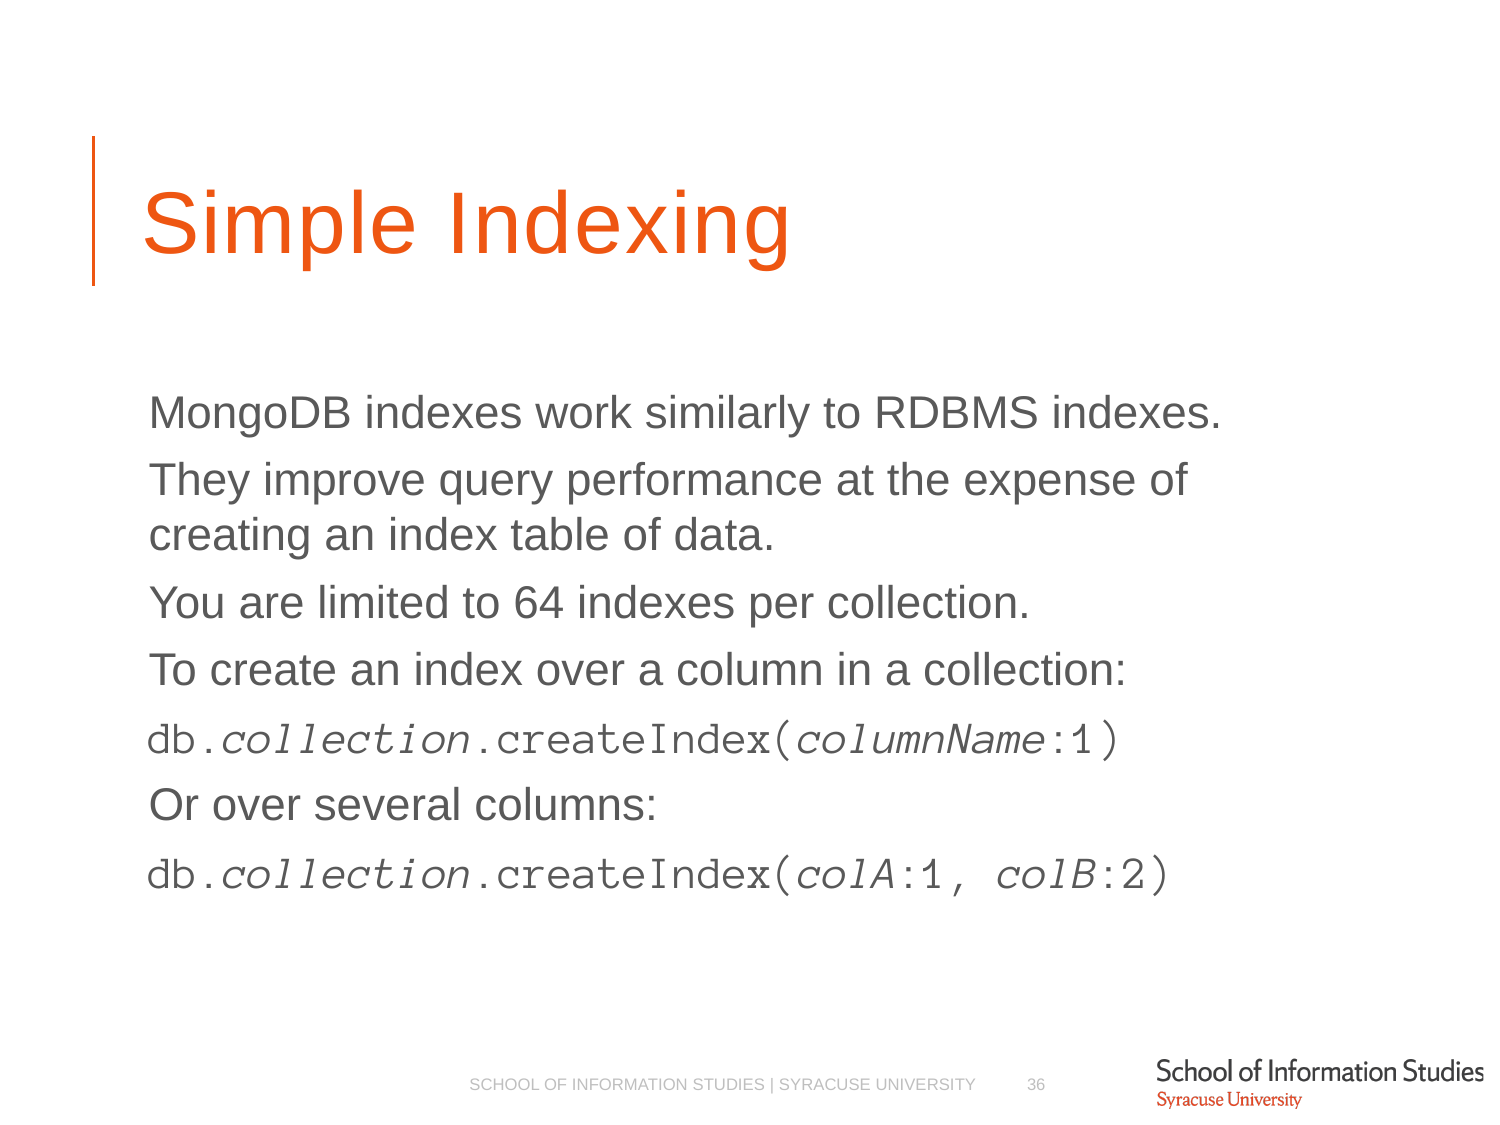

# Simple Indexing
MongoDB indexes work similarly to RDBMS indexes.
They improve query performance at the expense of creating an index table of data.
You are limited to 64 indexes per collection.
To create an index over a column in a collection:
db.collection.createIndex(columnName:1)
Or over several columns:
db.collection.createIndex(colA:1, colB:2)
School of Information Studies | Syracuse University
36